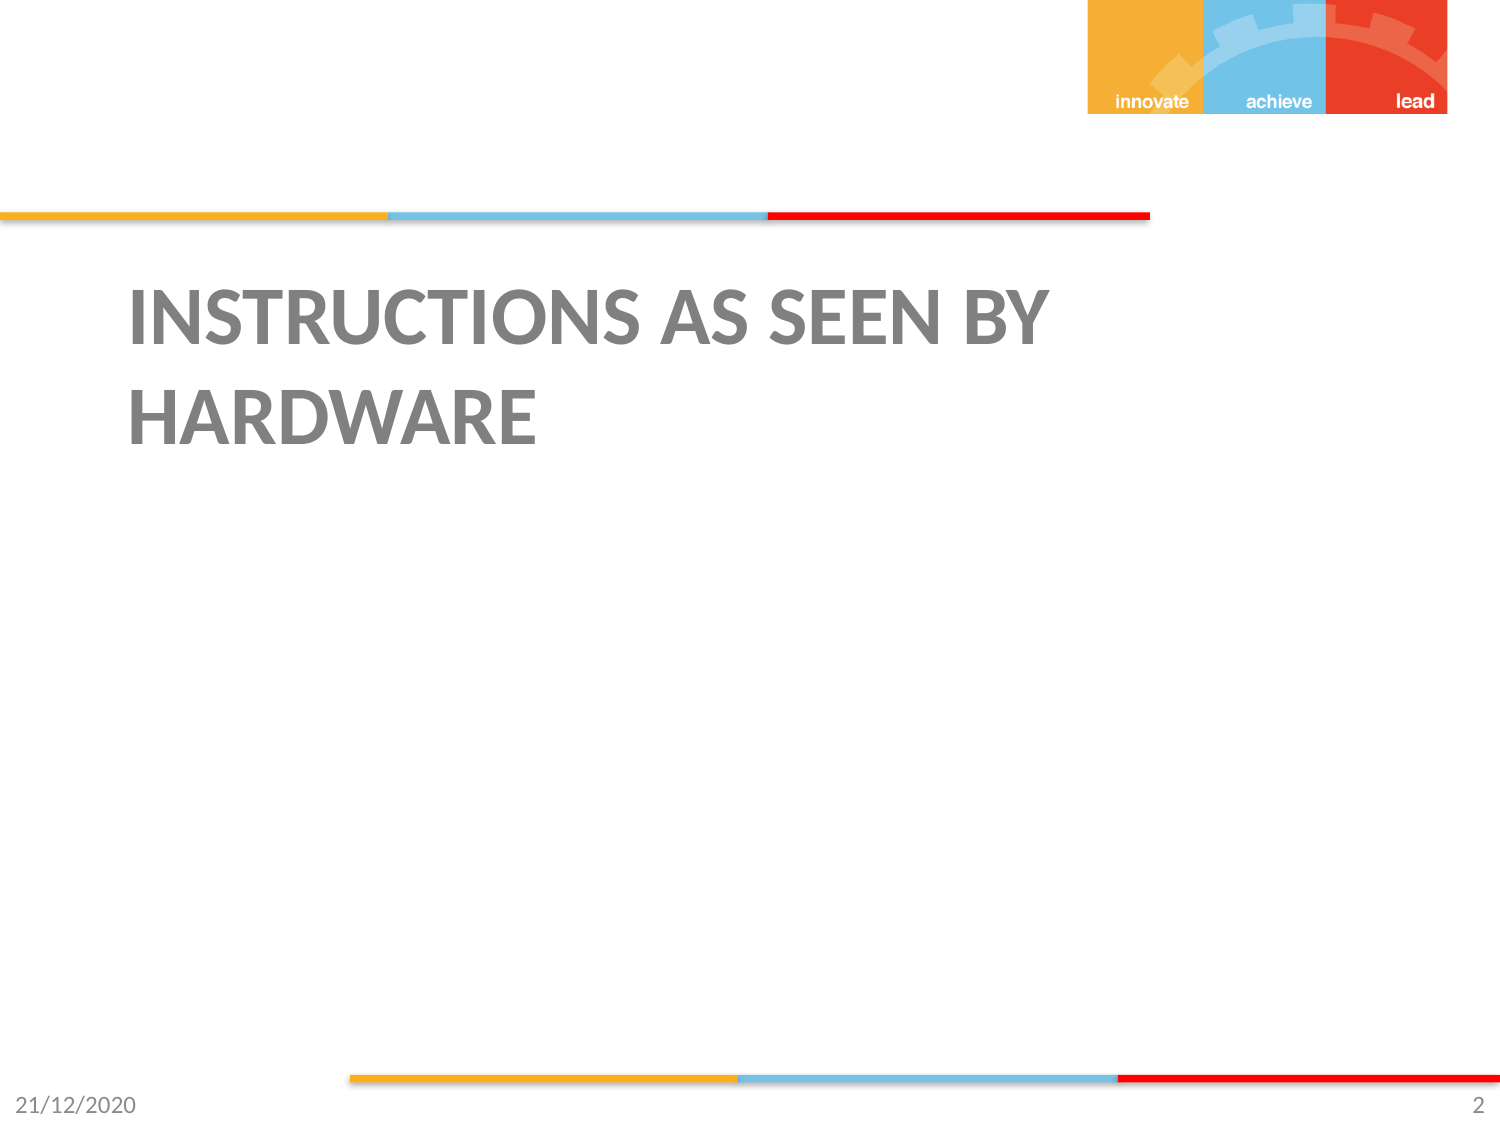

# Instructions as seen by hardware

21/12/2020
2